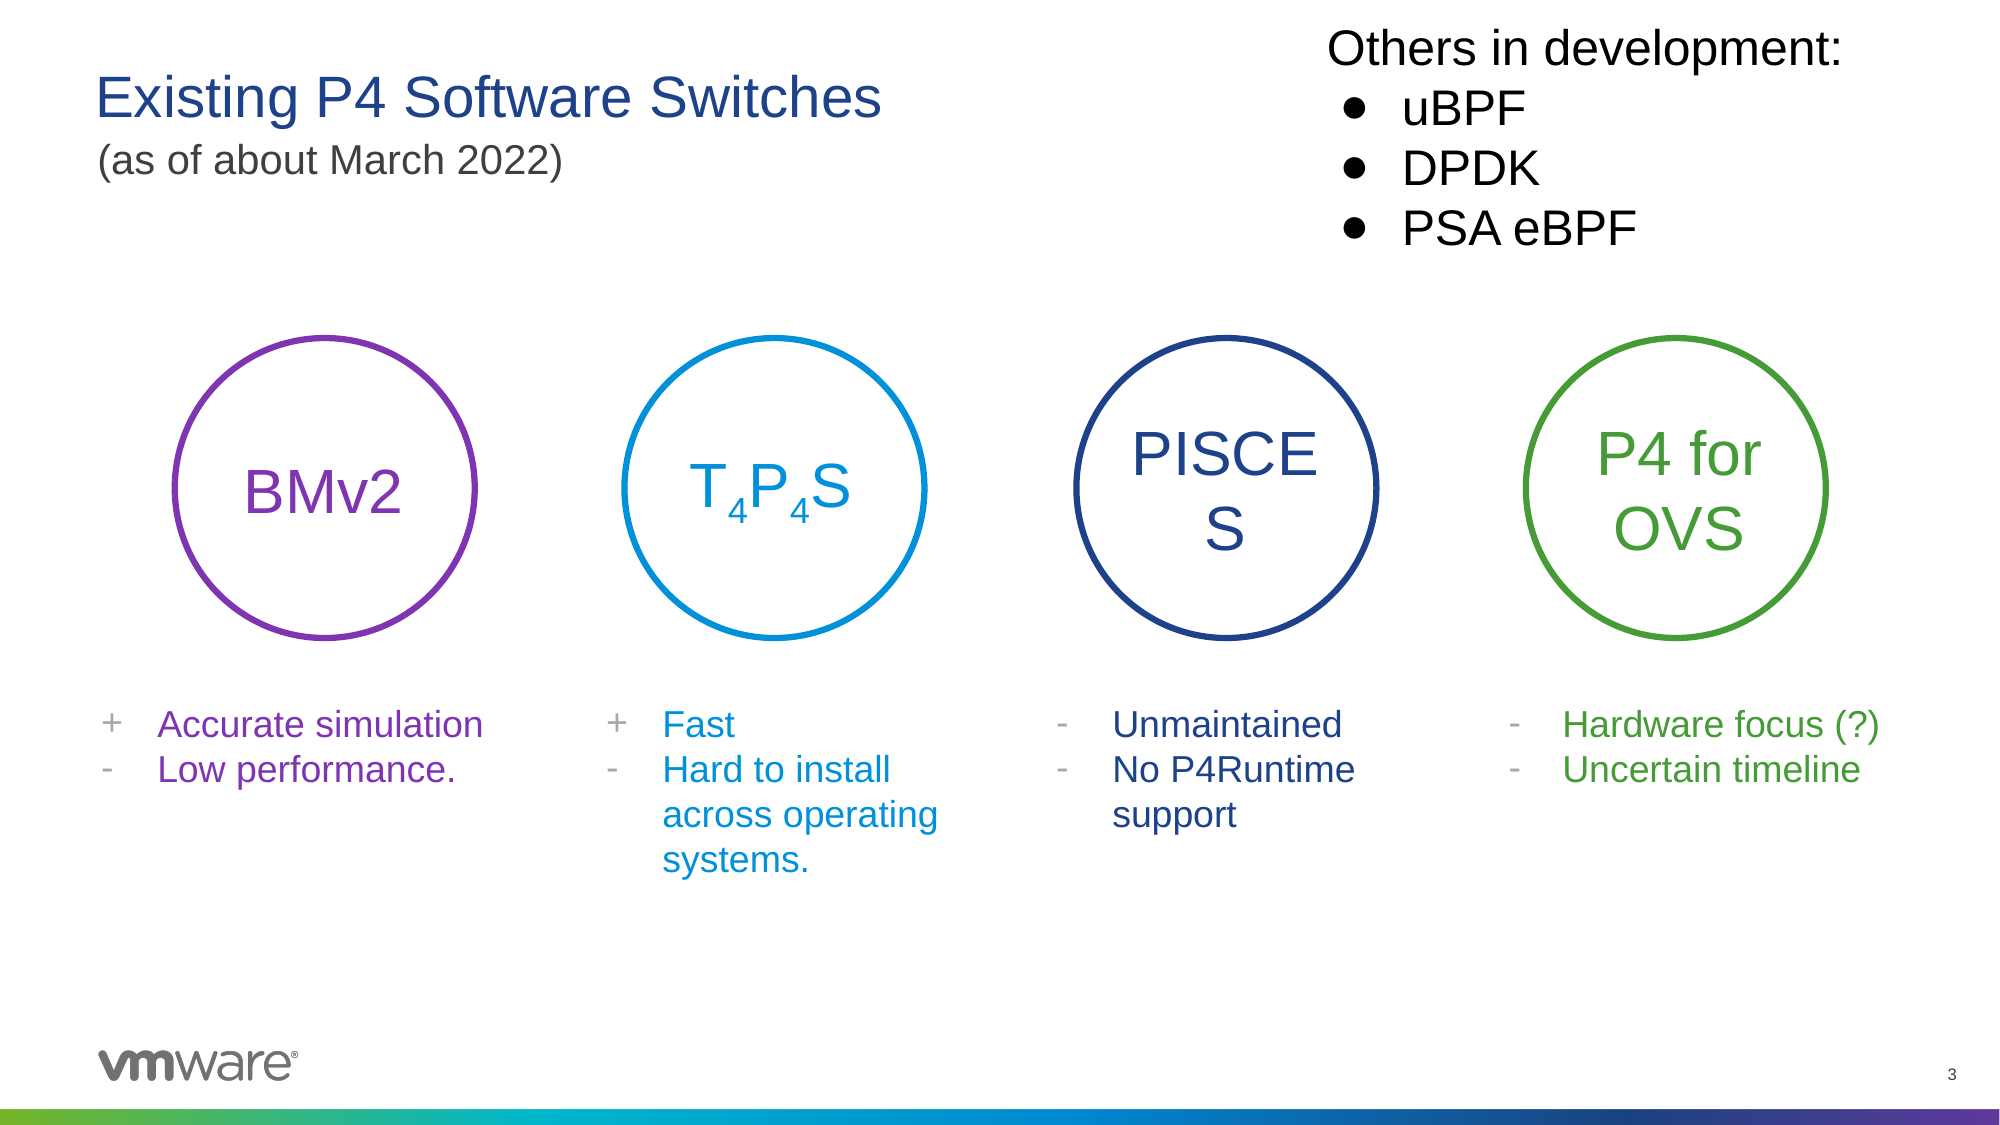

Others in development:
uBPF
DPDK
PSA eBPF
# Existing P4 Software Switches
(as of about March 2022)
BMv2
T4P4S
PISCES
P4 for OVS
Accurate simulation
Low performance.
Fast
Hard to install across operating systems.
Unmaintained
No P4Runtime support

Hardware focus (?)
Uncertain timeline